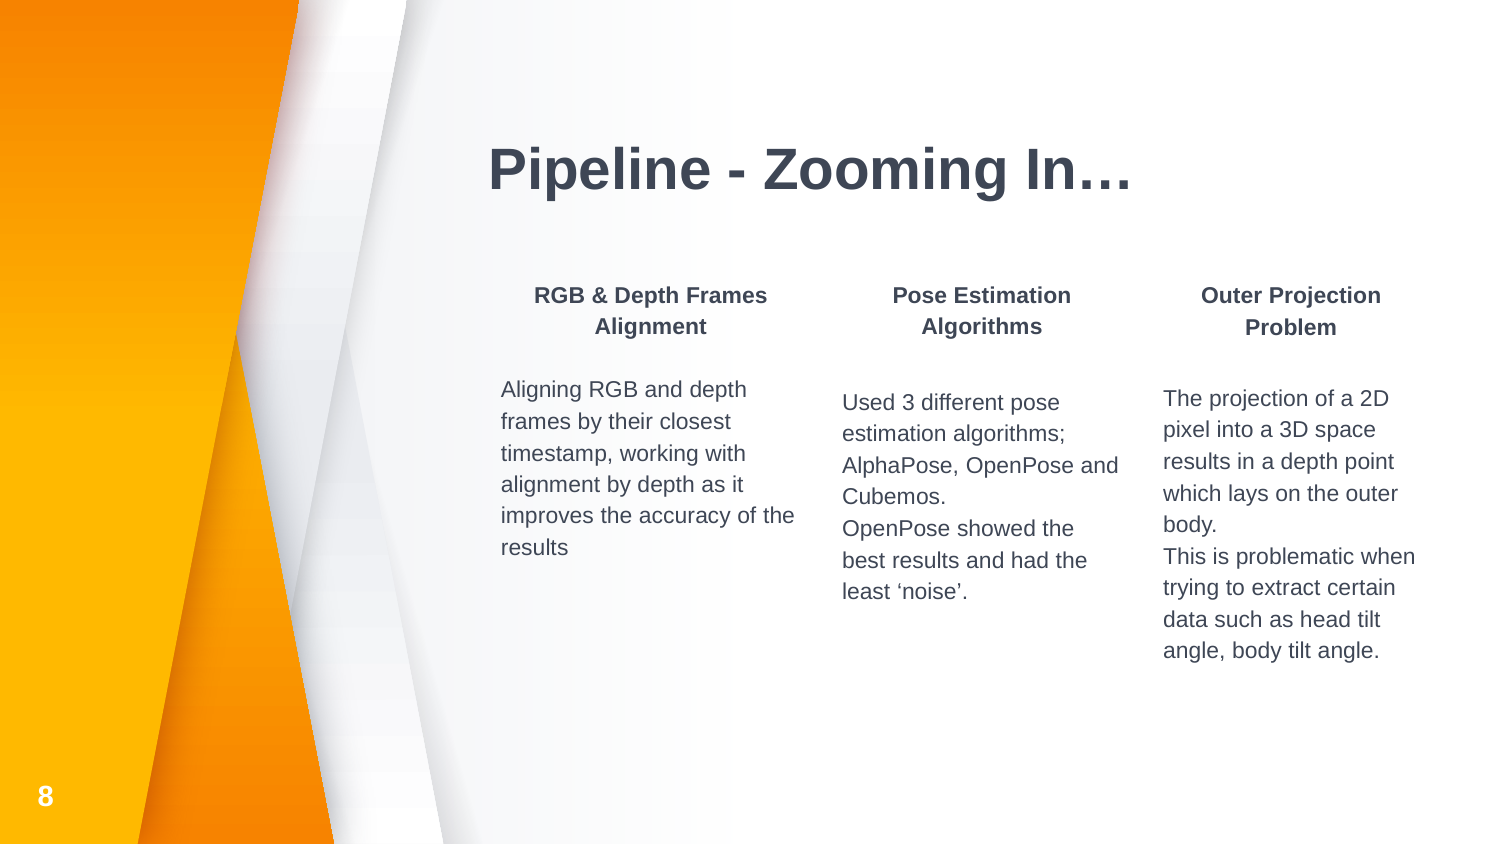

# Pipeline - Zooming In…

Pose Estimation Algorithms

Used 3 different pose estimation algorithms; AlphaPose, OpenPose and Cubemos.
OpenPose showed the best results and had the least ‘noise’.

RGB & Depth Frames Alignment

Aligning RGB and depth frames by their closest timestamp, working with alignment by depth as it improves the accuracy of the results

Outer Projection Problem
The projection of a 2D pixel into a 3D space results in a depth point which lays on the outer body.
This is problematic when trying to extract certain data such as head tilt angle, body tilt angle.

8